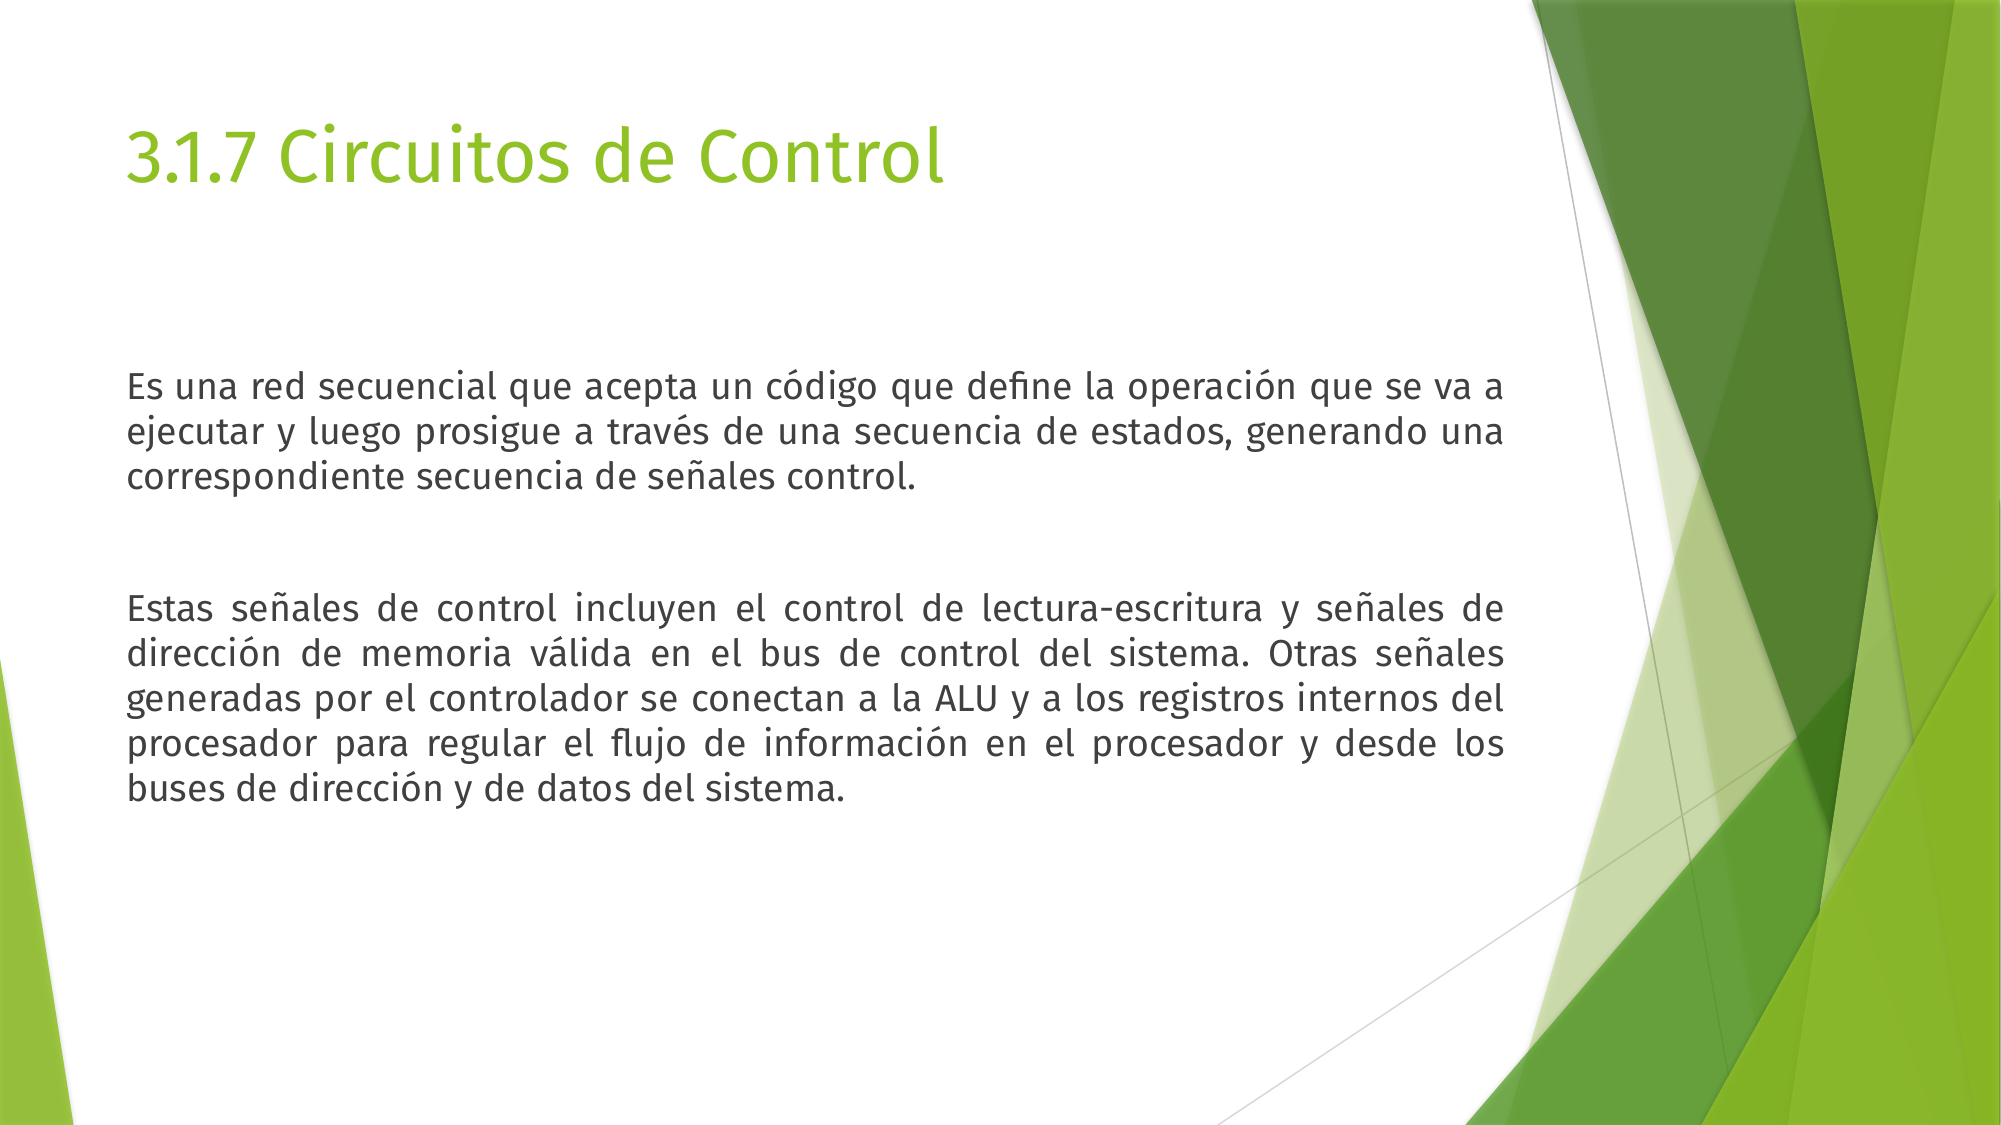

# 3.1.7 Circuitos de Control
Es una red secuencial que acepta un código que define la operación que se va a ejecutar y luego prosigue a través de una secuencia de estados, generando una correspondiente secuencia de señales control.

Estas señales de control incluyen el control de lectura-escritura y señales de dirección de memoria válida en el bus de control del sistema. Otras señales generadas por el controlador se conectan a la ALU y a los registros internos del procesador para regular el flujo de información en el procesador y desde los buses de dirección y de datos del sistema.